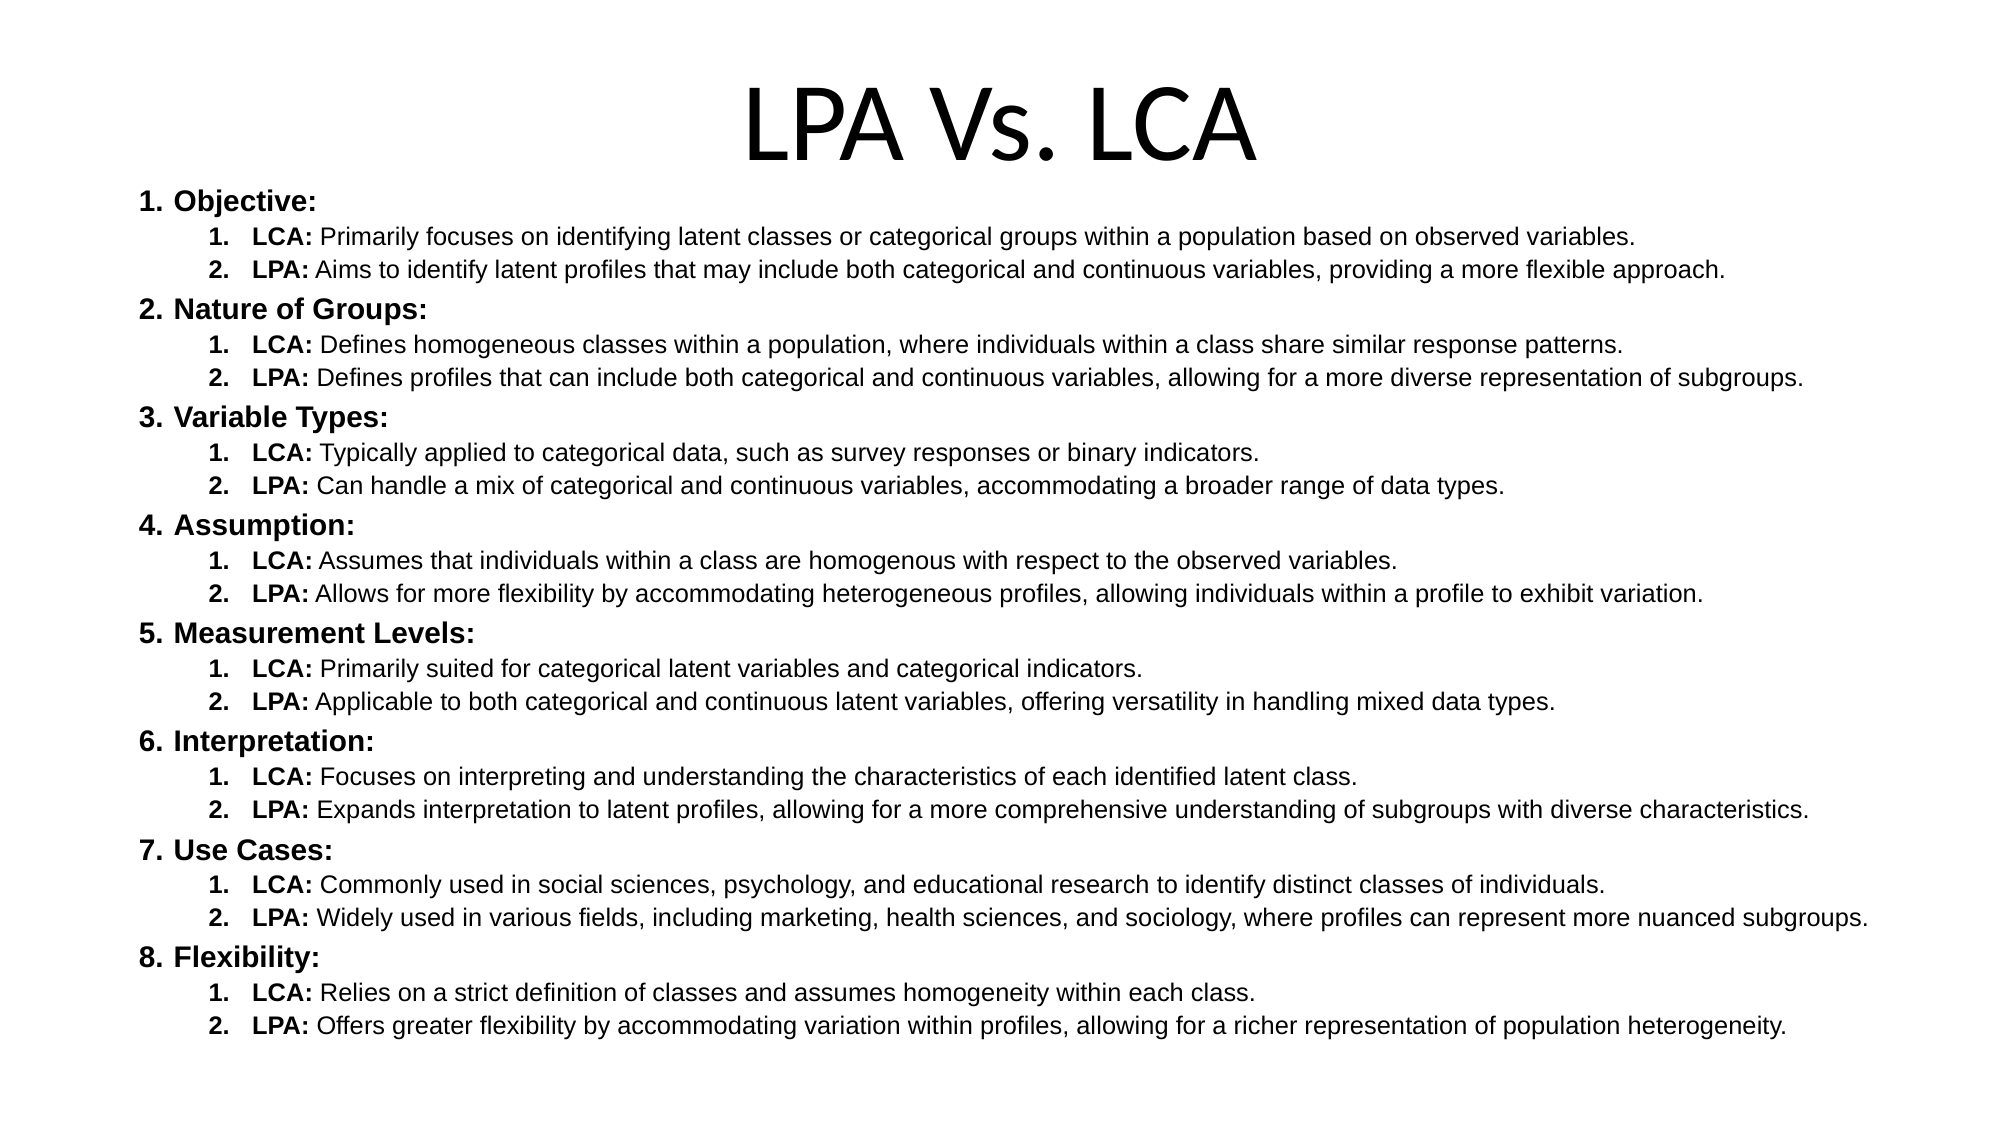

LPA Vs. LCA
Objective:
LCA: Primarily focuses on identifying latent classes or categorical groups within a population based on observed variables.
LPA: Aims to identify latent profiles that may include both categorical and continuous variables, providing a more flexible approach.
Nature of Groups:
LCA: Defines homogeneous classes within a population, where individuals within a class share similar response patterns.
LPA: Defines profiles that can include both categorical and continuous variables, allowing for a more diverse representation of subgroups.
Variable Types:
LCA: Typically applied to categorical data, such as survey responses or binary indicators.
LPA: Can handle a mix of categorical and continuous variables, accommodating a broader range of data types.
Assumption:
LCA: Assumes that individuals within a class are homogenous with respect to the observed variables.
LPA: Allows for more flexibility by accommodating heterogeneous profiles, allowing individuals within a profile to exhibit variation.
Measurement Levels:
LCA: Primarily suited for categorical latent variables and categorical indicators.
LPA: Applicable to both categorical and continuous latent variables, offering versatility in handling mixed data types.
Interpretation:
LCA: Focuses on interpreting and understanding the characteristics of each identified latent class.
LPA: Expands interpretation to latent profiles, allowing for a more comprehensive understanding of subgroups with diverse characteristics.
Use Cases:
LCA: Commonly used in social sciences, psychology, and educational research to identify distinct classes of individuals.
LPA: Widely used in various fields, including marketing, health sciences, and sociology, where profiles can represent more nuanced subgroups.
Flexibility:
LCA: Relies on a strict definition of classes and assumes homogeneity within each class.
LPA: Offers greater flexibility by accommodating variation within profiles, allowing for a richer representation of population heterogeneity.